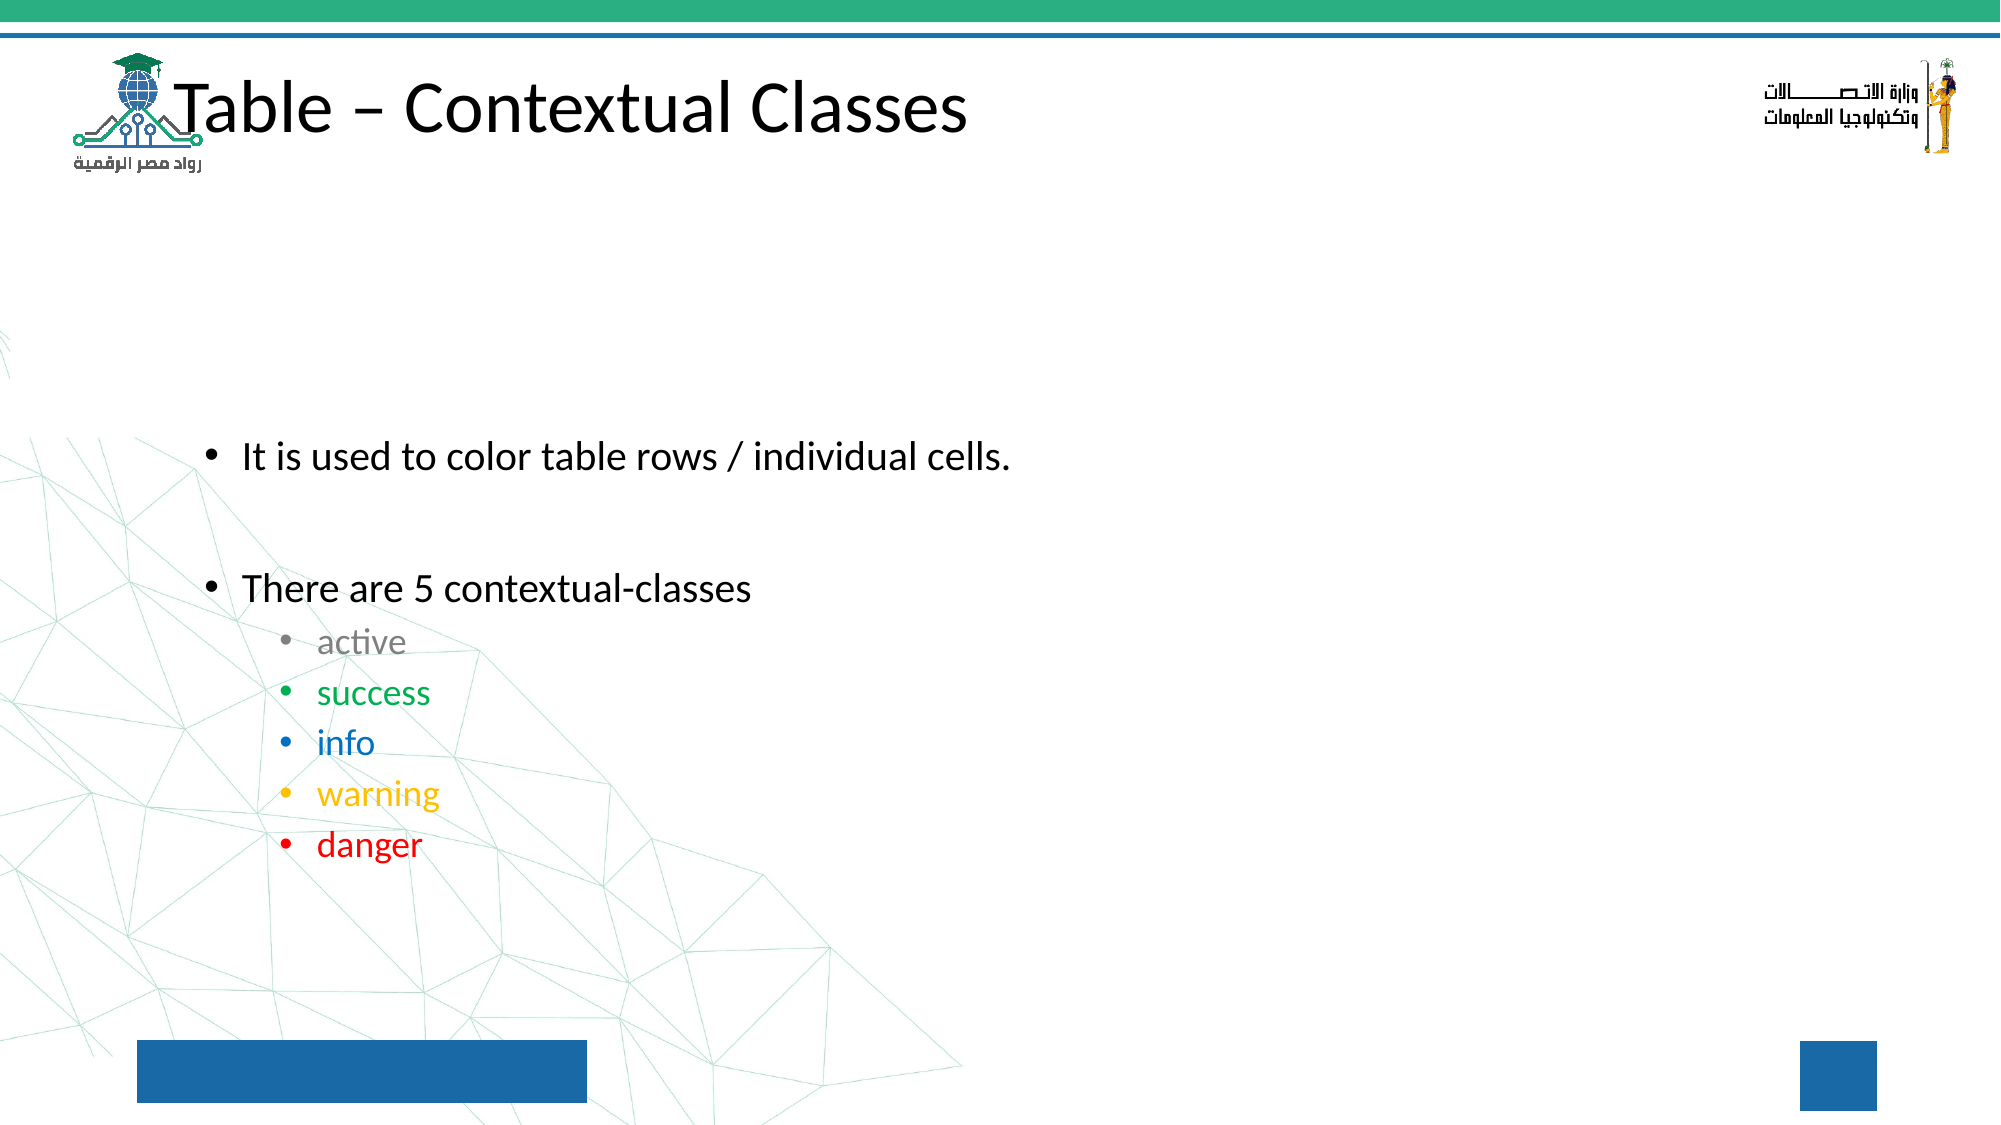

# Table – Contextual Classes
It is used to color table rows / individual cells.

There are 5 contextual-classes
active
success
info
warning
danger